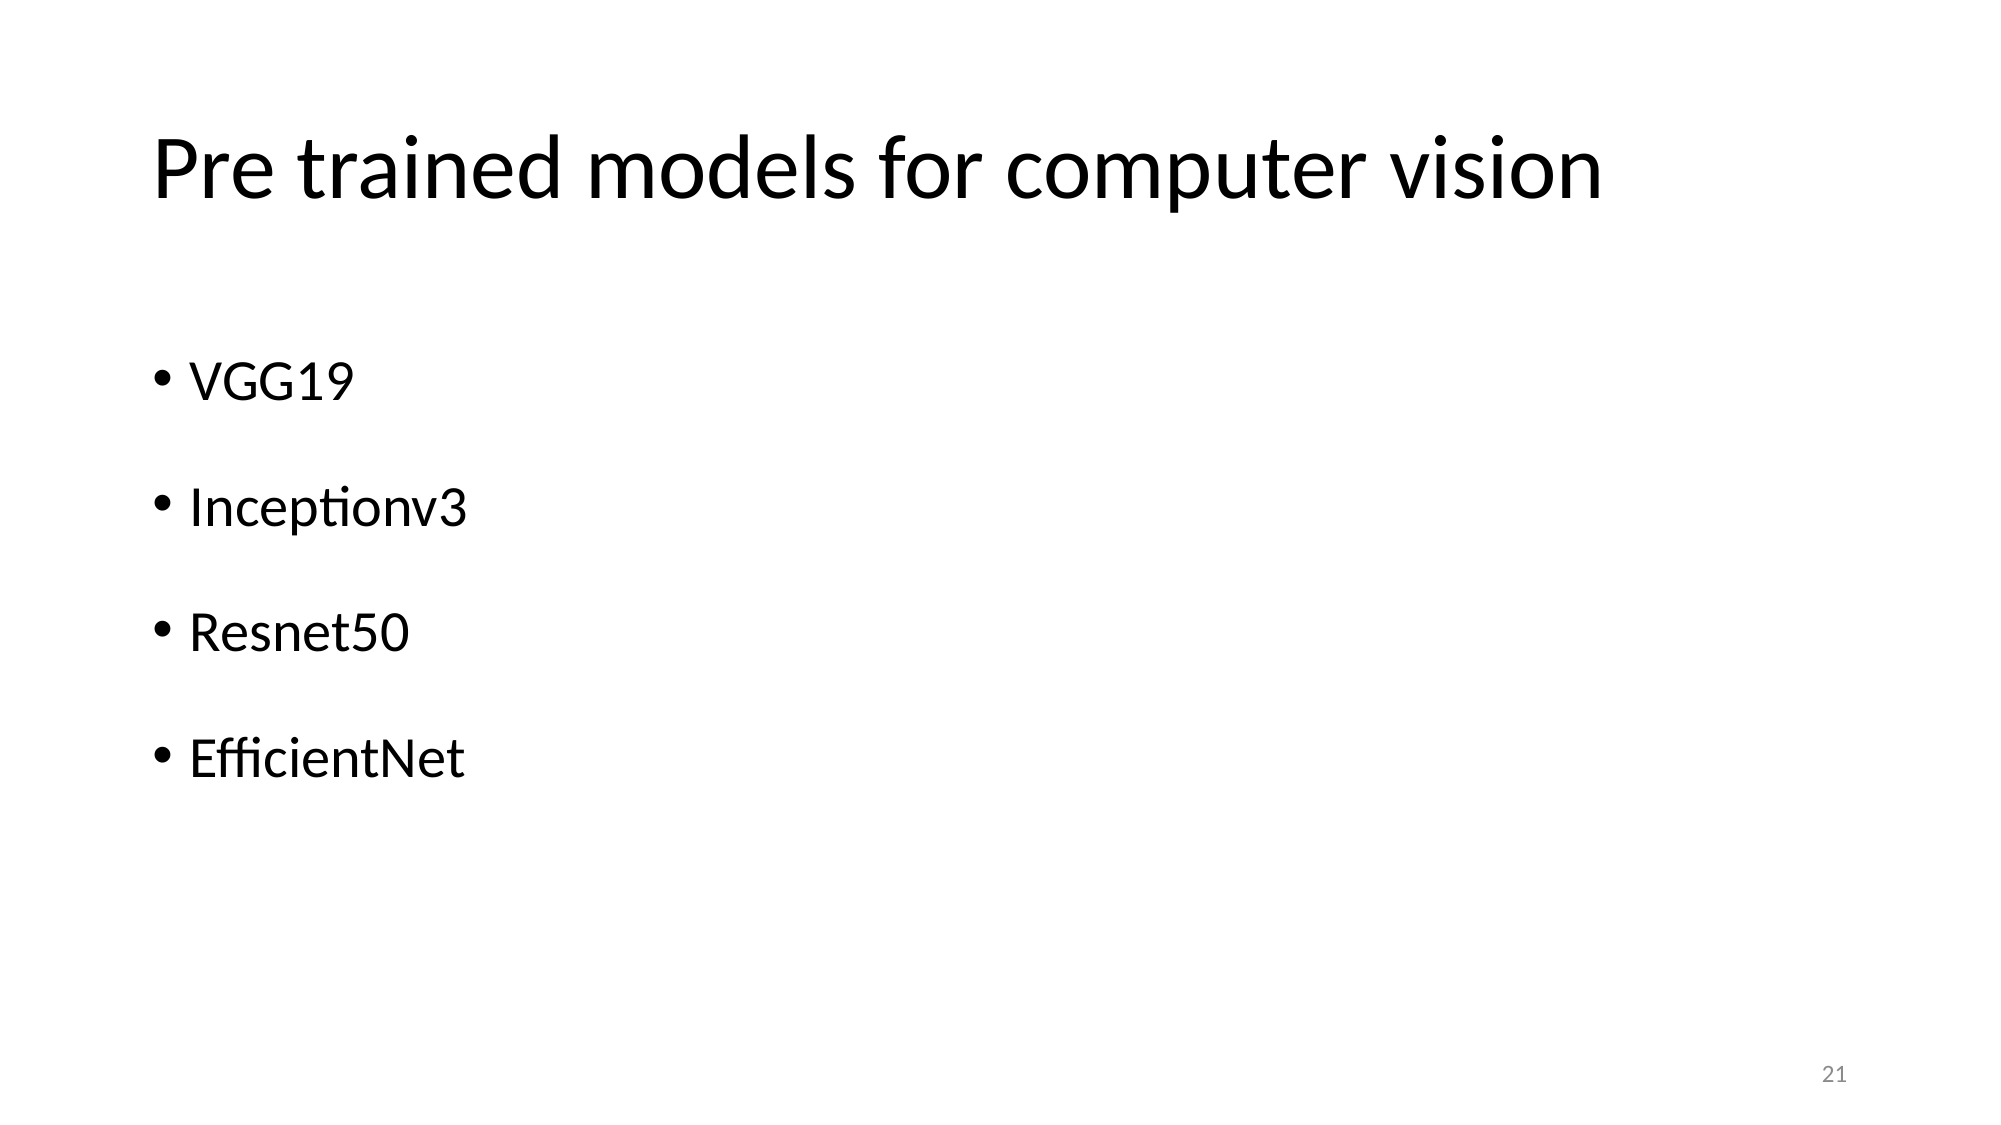

# Pre trained models for computer vision
VGG19
Inceptionv3
Resnet50
EfficientNet

21